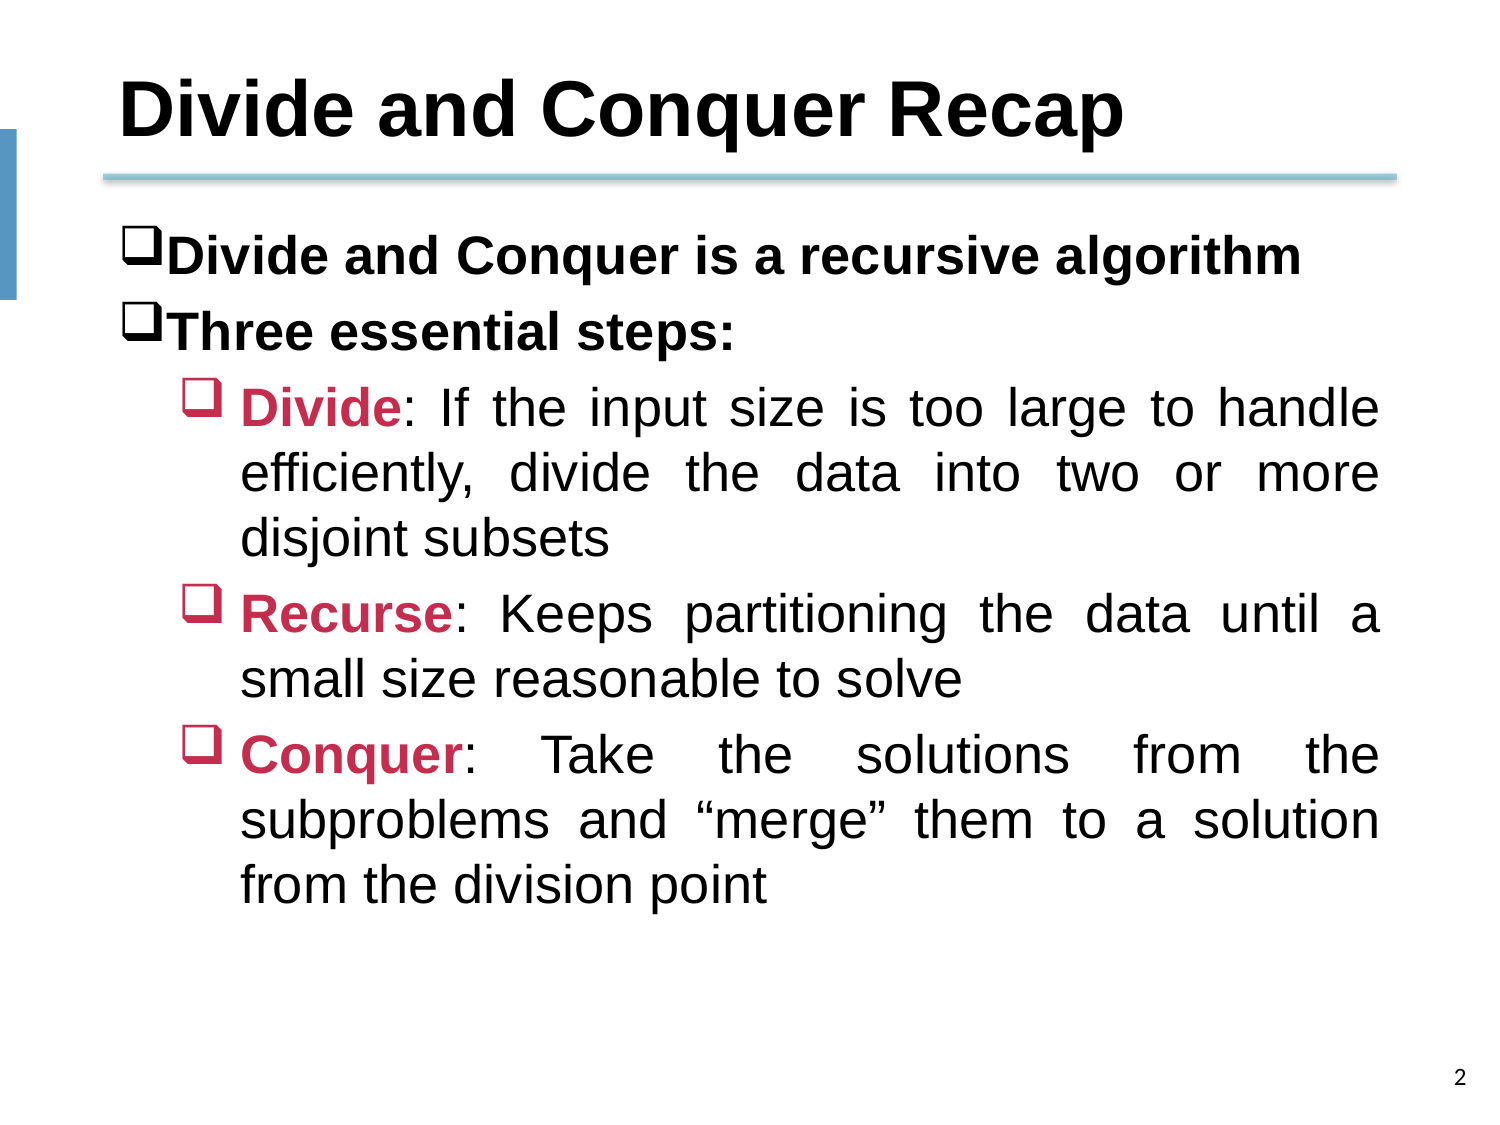

# Divide and Conquer Recap
Divide and Conquer is a recursive algorithm
Three essential steps:
Divide: If the input size is too large to handle efficiently, divide the data into two or more disjoint subsets
Recurse: Keeps partitioning the data until a small size reasonable to solve
Conquer: Take the solutions from the subproblems and “merge” them to a solution from the division point

2